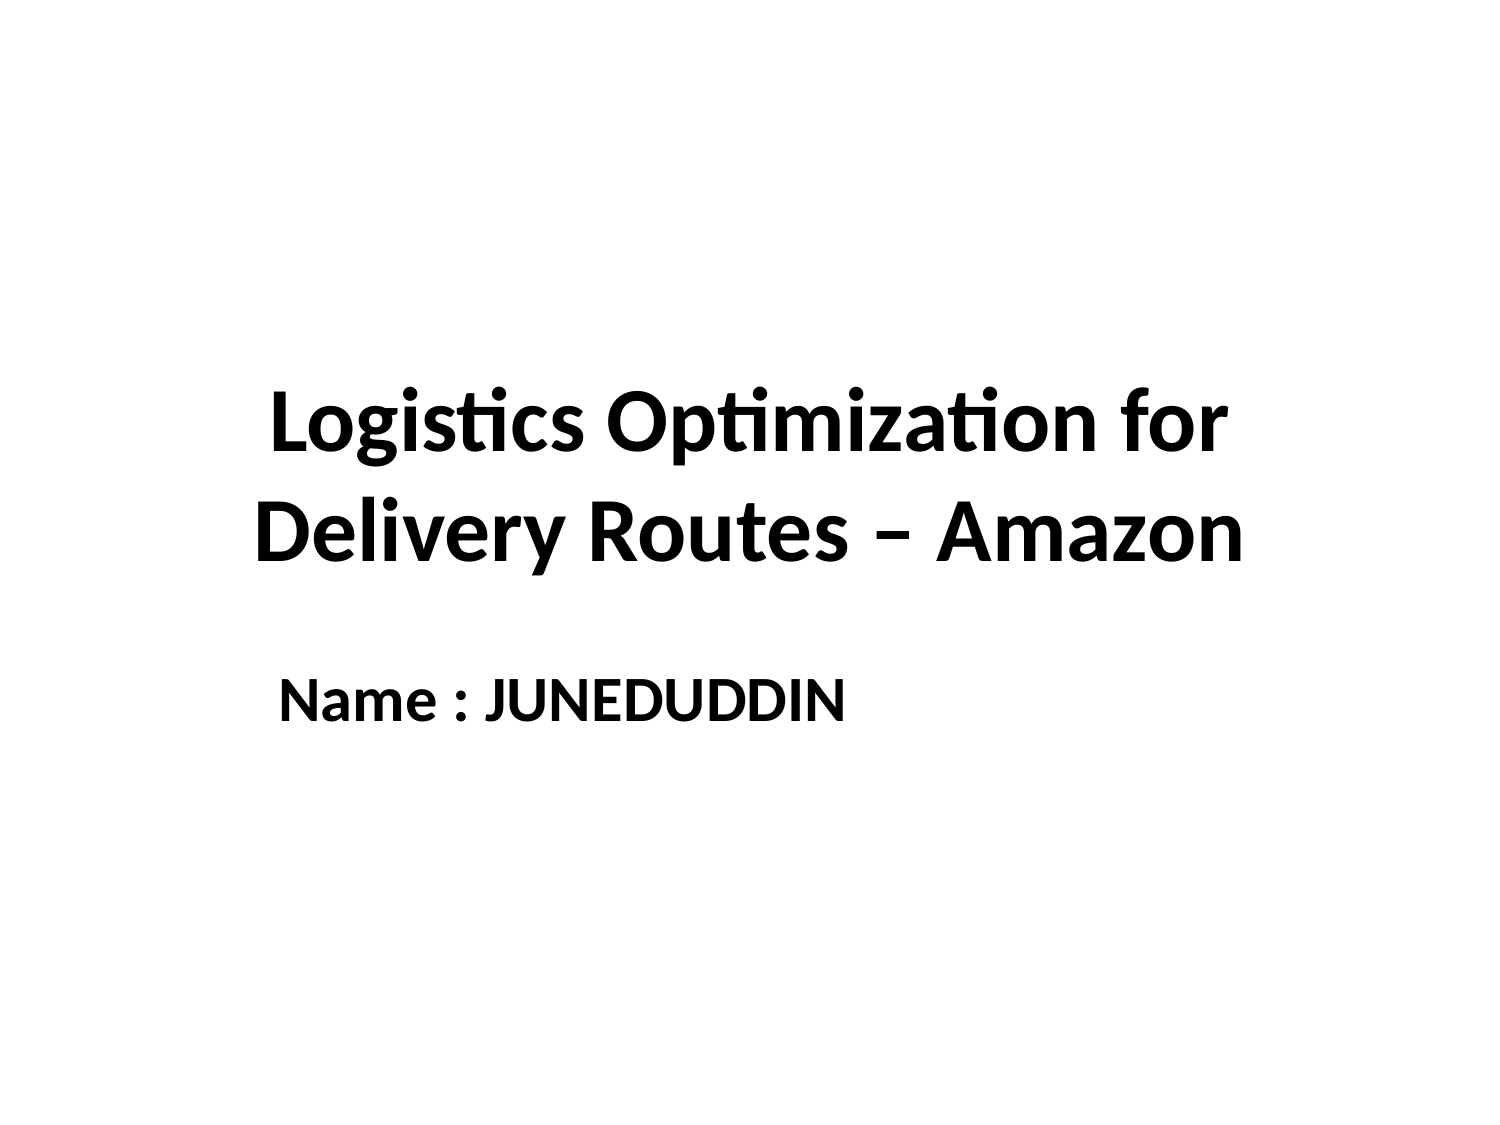

# Logistics Optimization for Delivery Routes – Amazon
Name : JUNEDUDDIN